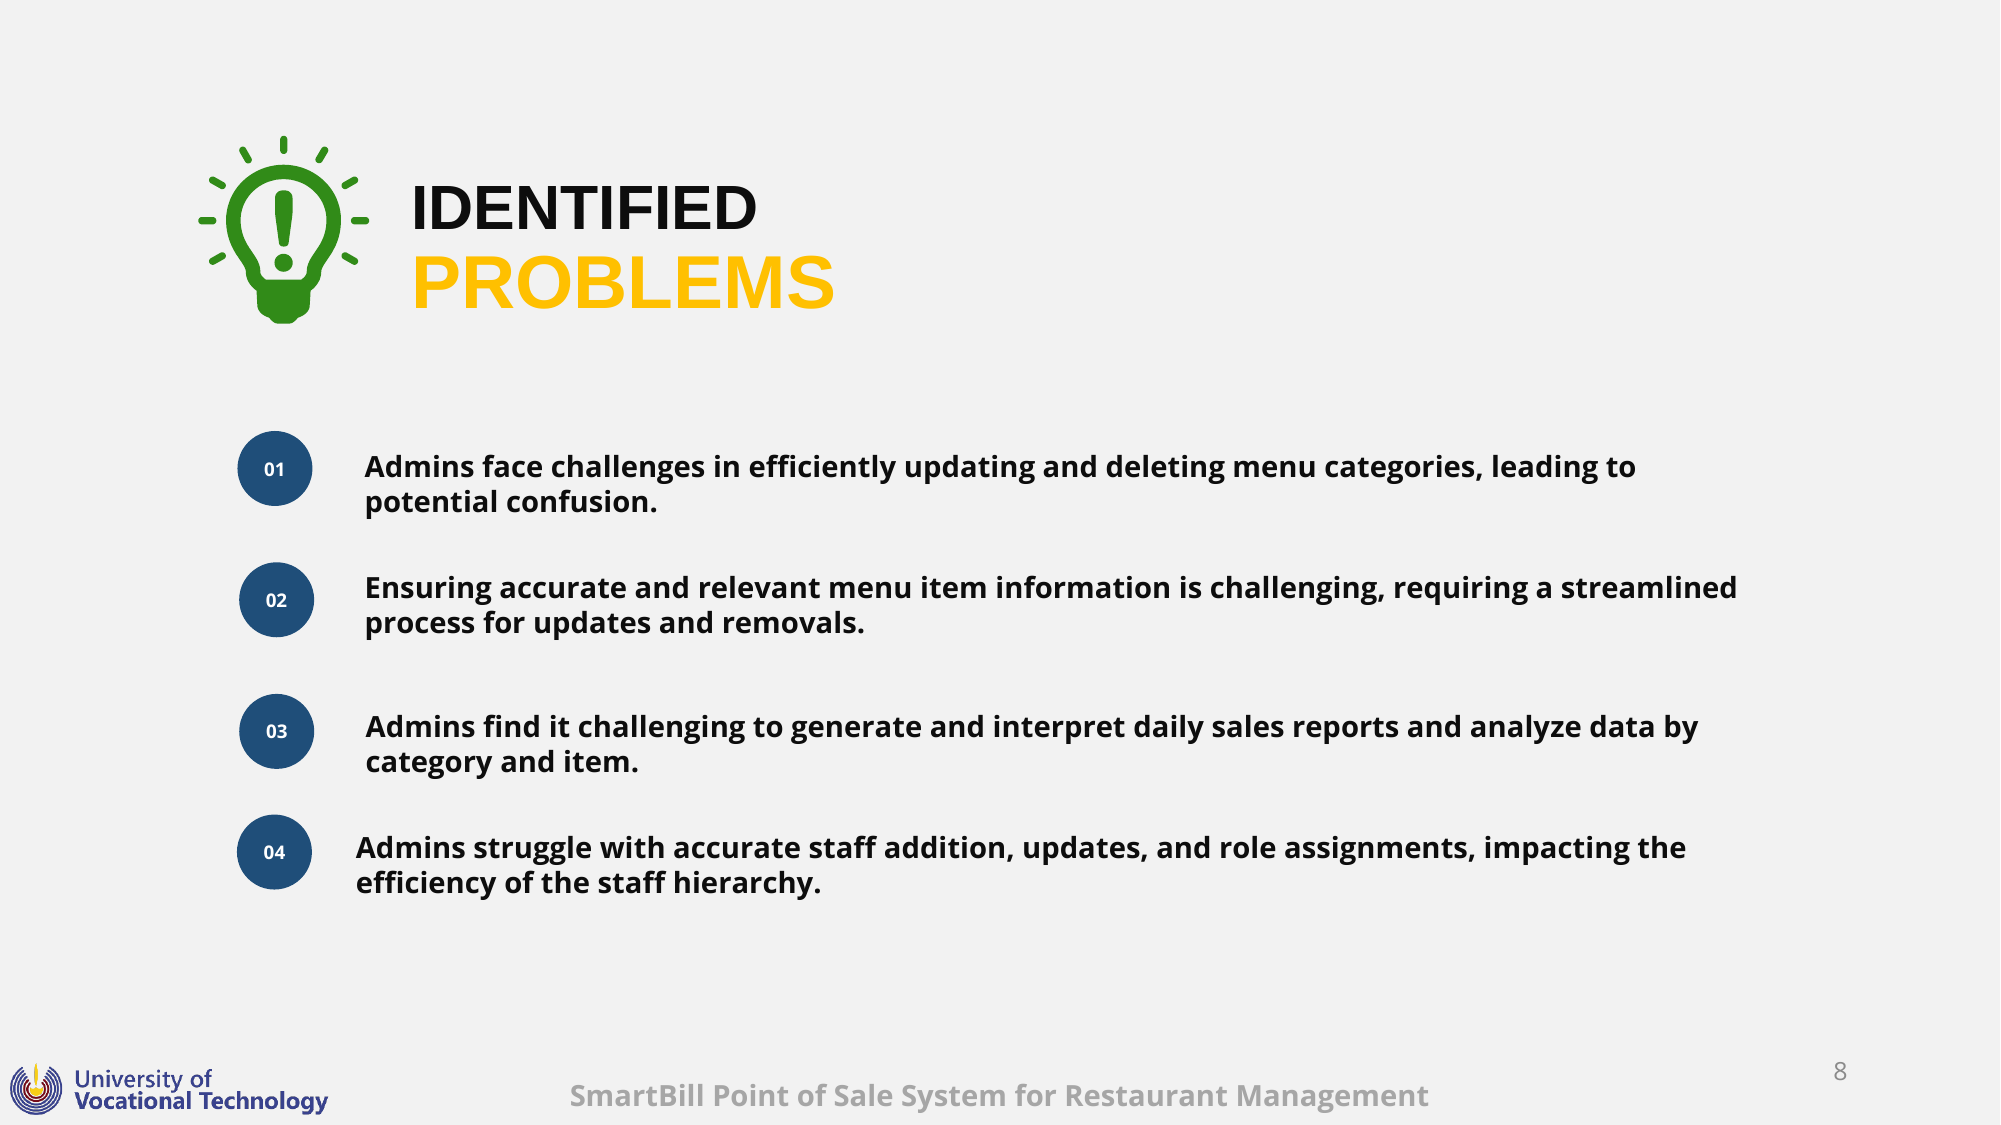

IDENTIFIED
PROBLEMS
01
Admins face challenges in efficiently updating and deleting menu categories, leading to potential confusion.
02
Ensuring accurate and relevant menu item information is challenging, requiring a streamlined process for updates and removals.
03
Admins find it challenging to generate and interpret daily sales reports and analyze data by category and item.
04
Admins struggle with accurate staff addition, updates, and role assignments, impacting the efficiency of the staff hierarchy.
8
SmartBill Point of Sale System for Restaurant Management